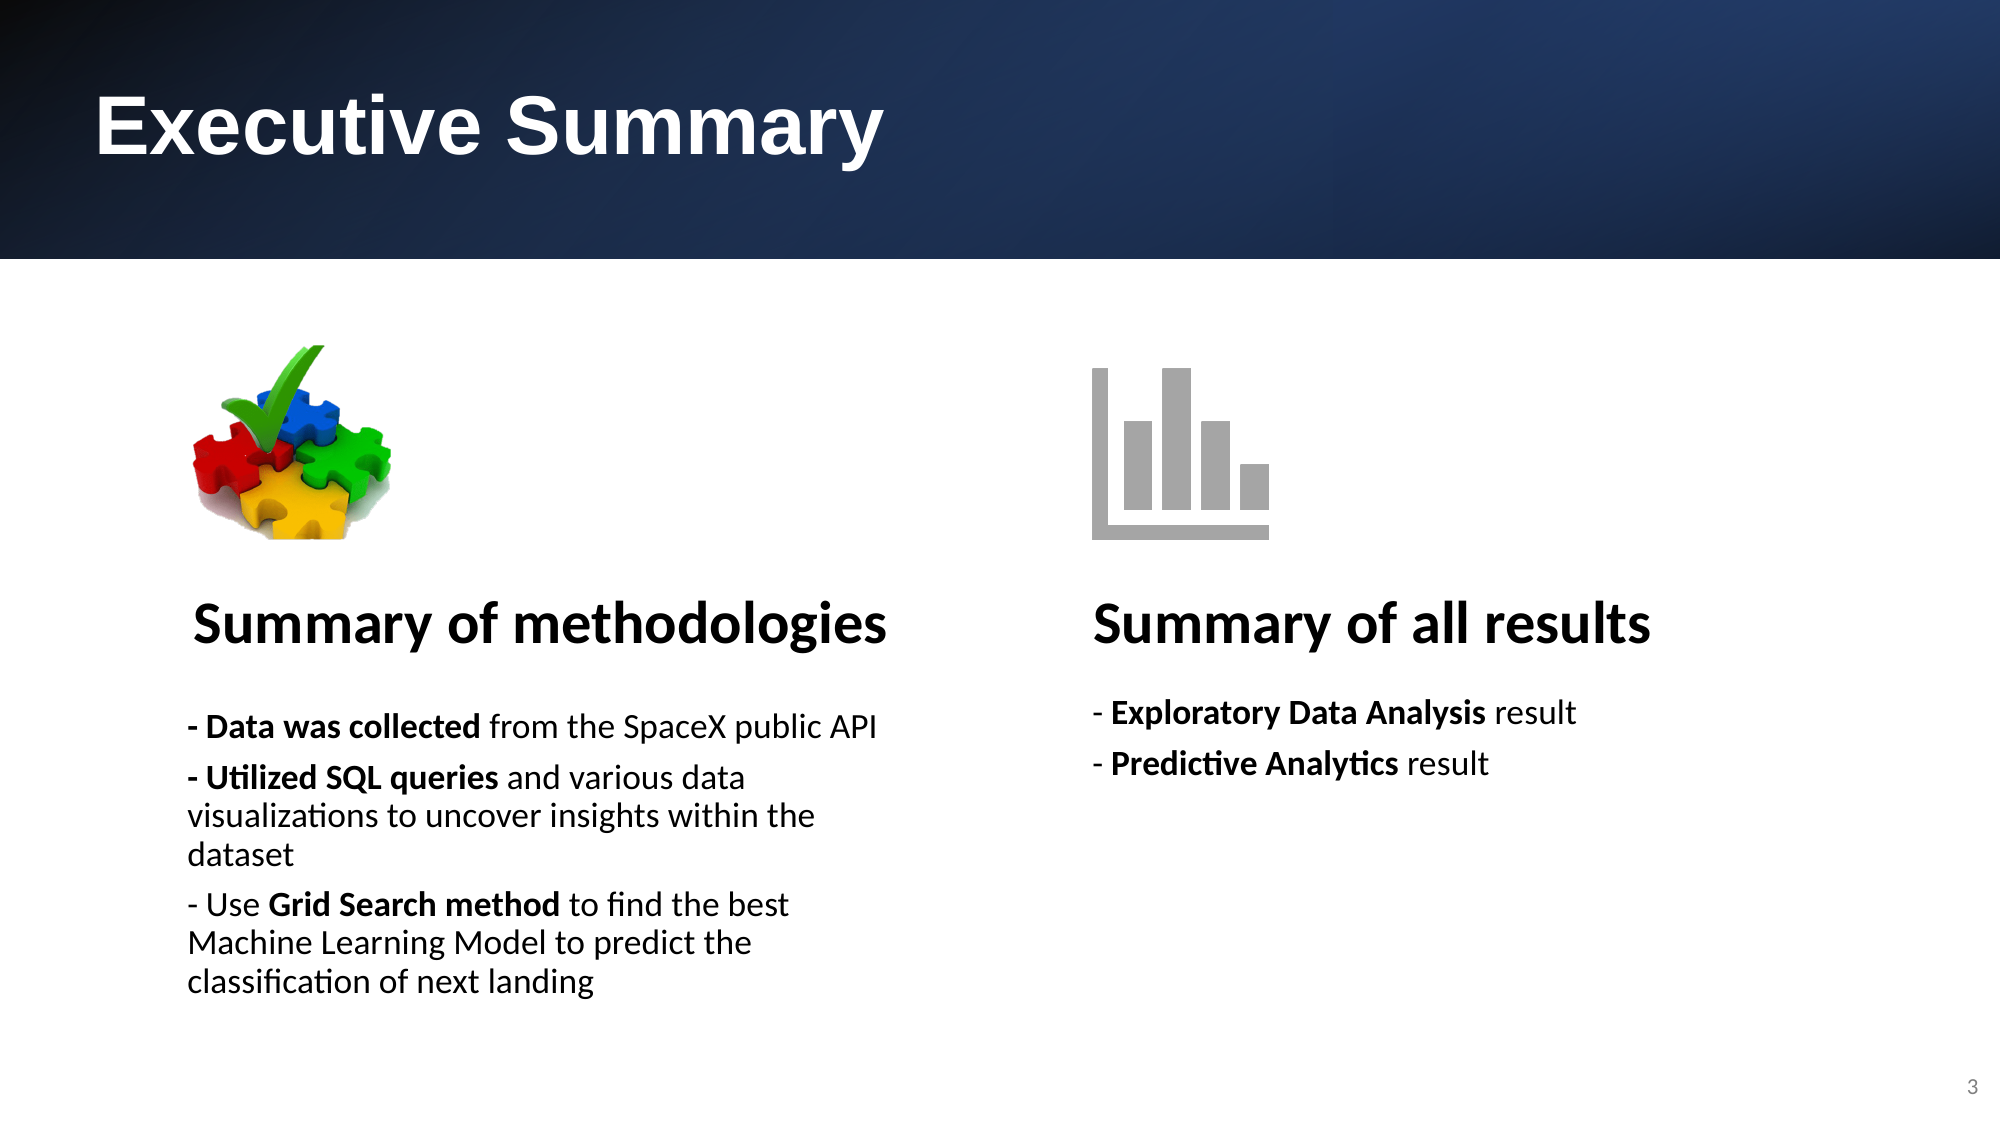

Executive Summary
Summary of methodologies
- Data was collected from the SpaceX public API
- Utilized SQL queries and various data visualizations to uncover insights within the dataset
- Use Grid Search method to find the best Machine Learning Model to predict the classification of next landing
Summary of all results
- Exploratory Data Analysis result
- Predictive Analytics result
3